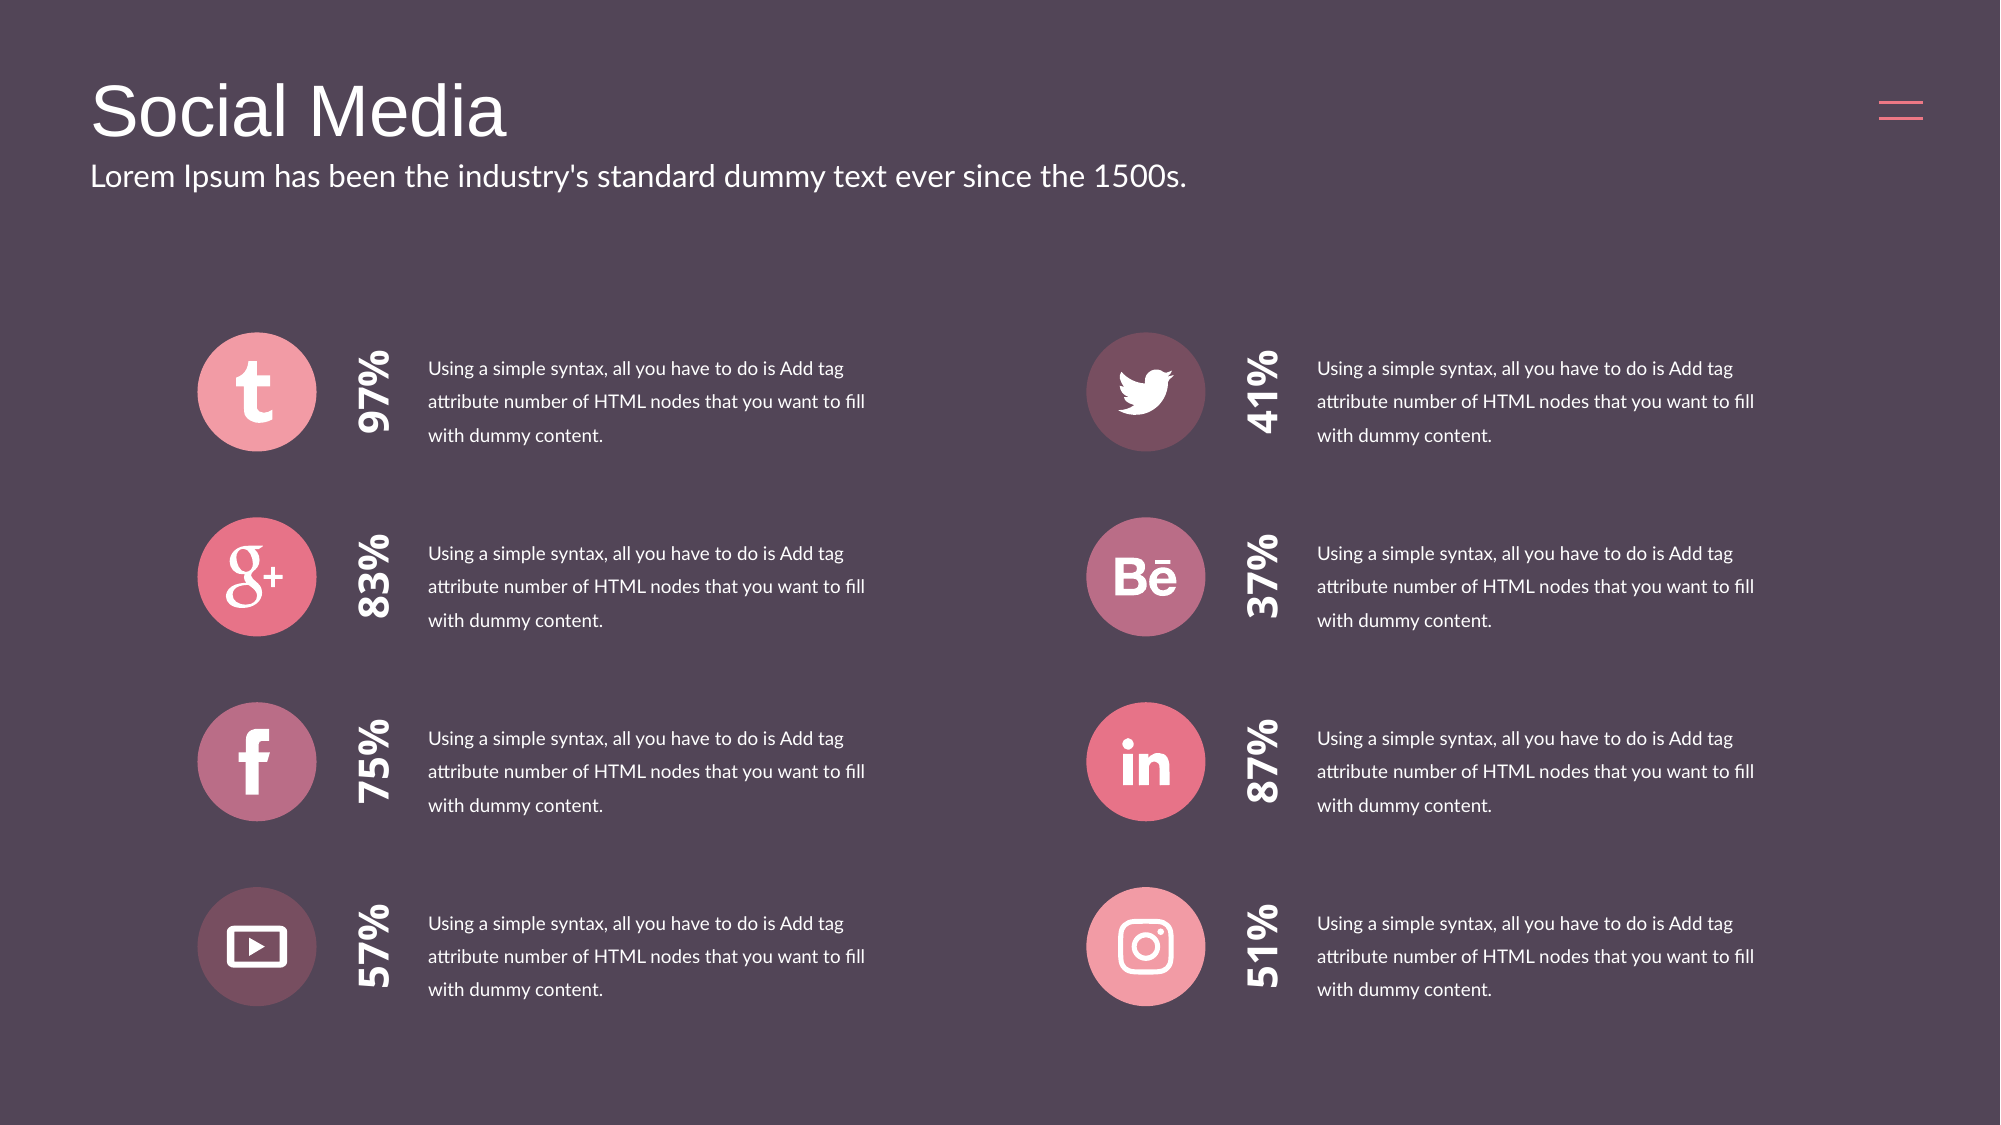

# Social Media
Lorem Ipsum has been the industry's standard dummy text ever since the 1500s.

Using a simple syntax, all you have to do is Add tag attribute number of HTML nodes that you want to fill with dummy content.
Using a simple syntax, all you have to do is Add tag attribute number of HTML nodes that you want to fill with dummy content.
97%
41%

Using a simple syntax, all you have to do is Add tag attribute number of HTML nodes that you want to fill with dummy content.
Using a simple syntax, all you have to do is Add tag attribute number of HTML nodes that you want to fill with dummy content.
83%
37%

Using a simple syntax, all you have to do is Add tag attribute number of HTML nodes that you want to fill with dummy content.
Using a simple syntax, all you have to do is Add tag attribute number of HTML nodes that you want to fill with dummy content.

75%
87%

Using a simple syntax, all you have to do is Add tag attribute number of HTML nodes that you want to fill with dummy content.
Using a simple syntax, all you have to do is Add tag attribute number of HTML nodes that you want to fill with dummy content.
57%
51%